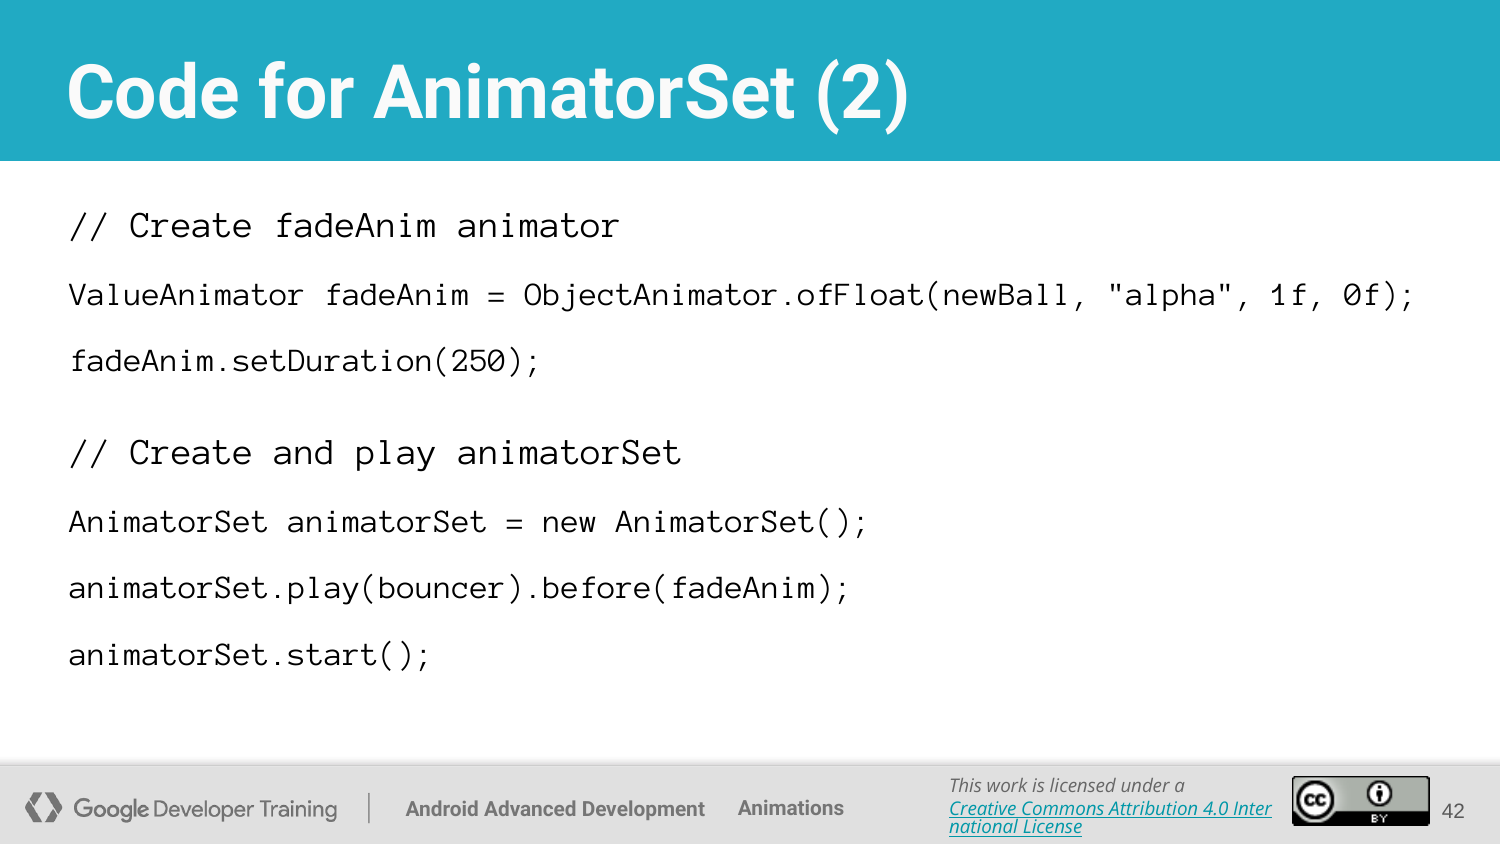

# Code for AnimatorSet (2)
// Create fadeAnim animator
ValueAnimator fadeAnim = ObjectAnimator.ofFloat(newBall, "alpha", 1f, 0f);
fadeAnim.setDuration(250);
// Create and play animatorSet
AnimatorSet animatorSet = new AnimatorSet();
animatorSet.play(bouncer).before(fadeAnim);
animatorSet.start();

42